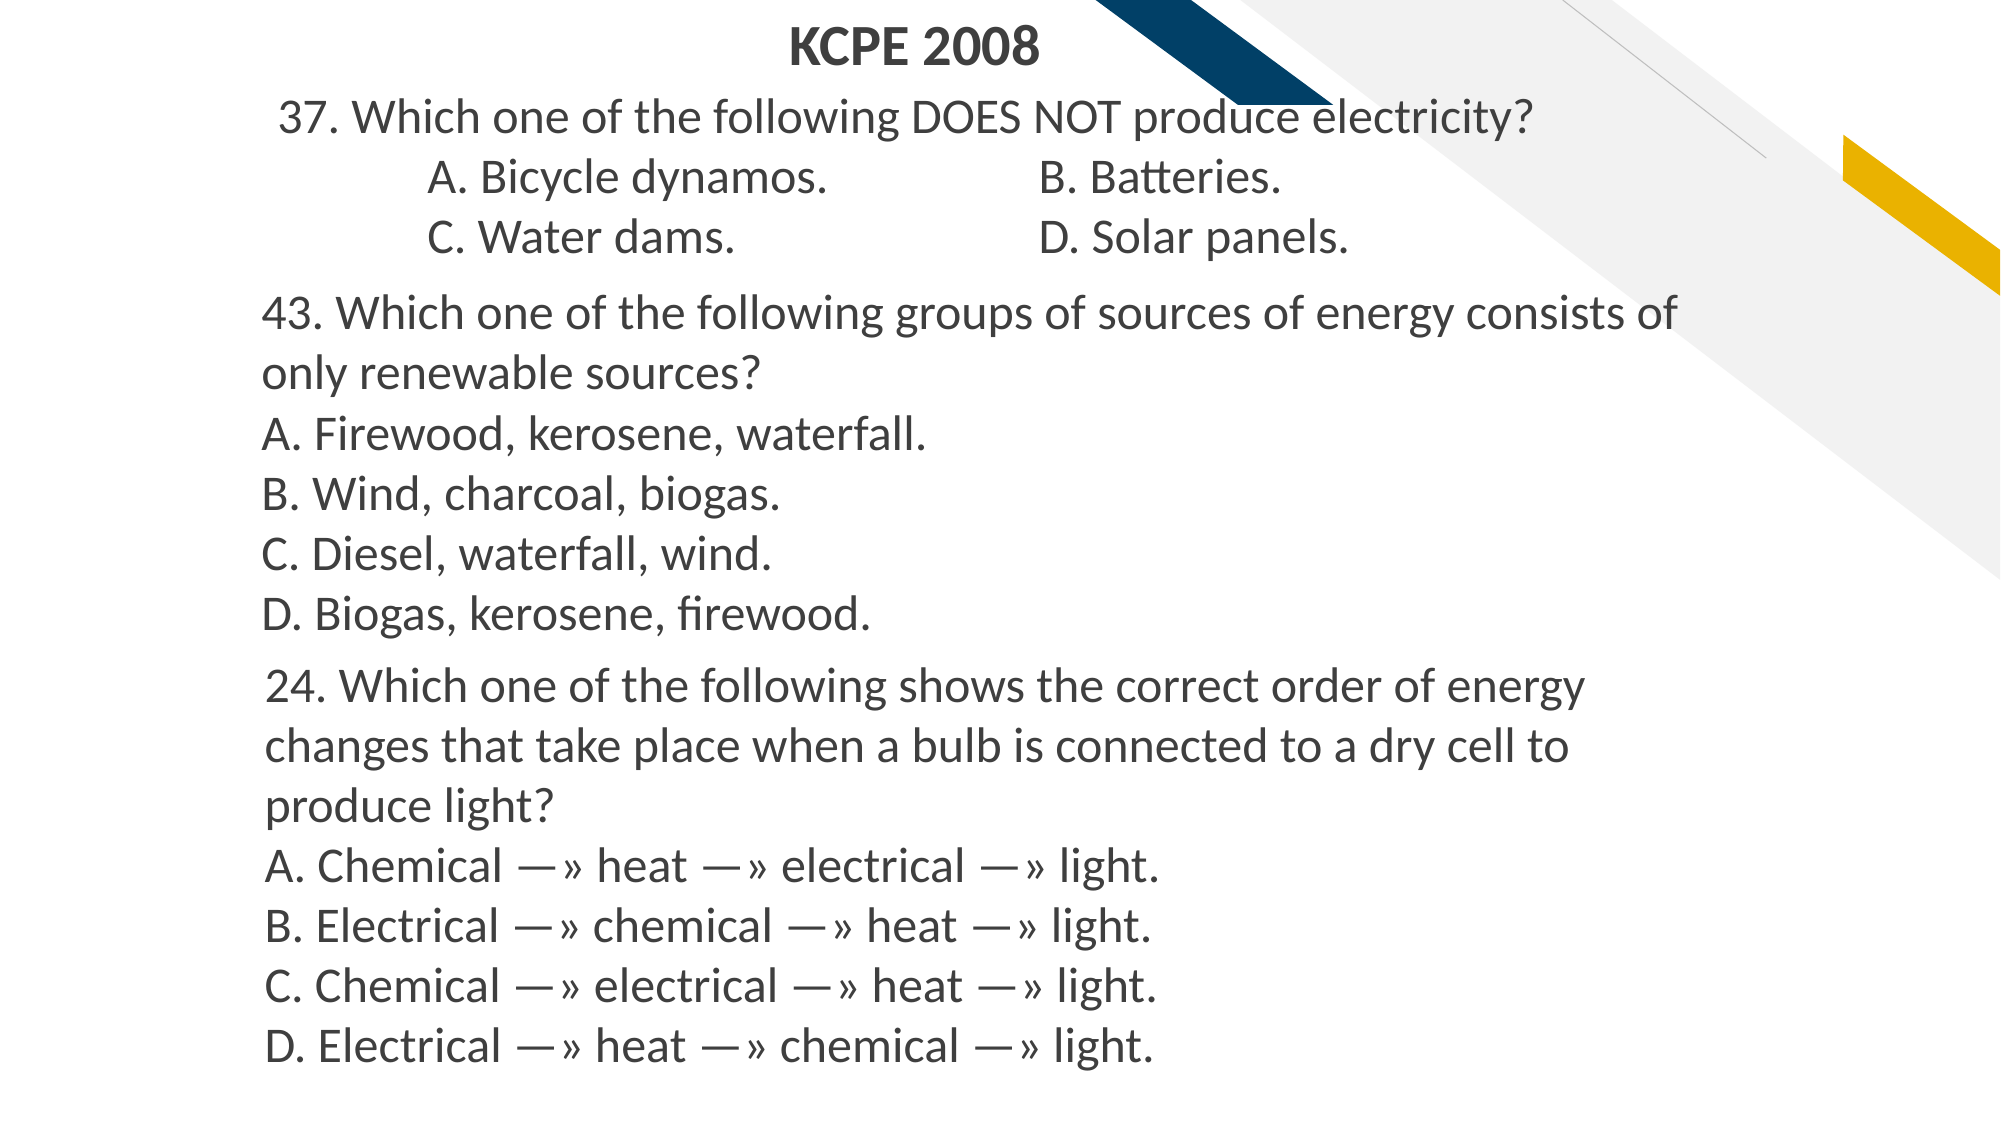

KCPE 2008
37. Which one of the following DOES NOT produce electricity?
	A. Bicycle dynamos.		 B. Batteries.
	C. Water dams. 		 D. Solar panels.
43. Which one of the following groups of sources of energy consists of only renewable sources?
A. Firewood, kerosene, waterfall.
B. Wind, charcoal, biogas.
C. Diesel, waterfall, wind.
D. Biogas, kerosene, firewood.
24. Which one of the following shows the correct order of energy changes that take place when a bulb is connected to a dry cell to produce light?
A. Chemical —» heat —» electrical —» light.
B. Electrical —» chemical —» heat —» light.
C. Chemical —» electrical —» heat —» light.
D. Electrical —» heat —» chemical —» light.